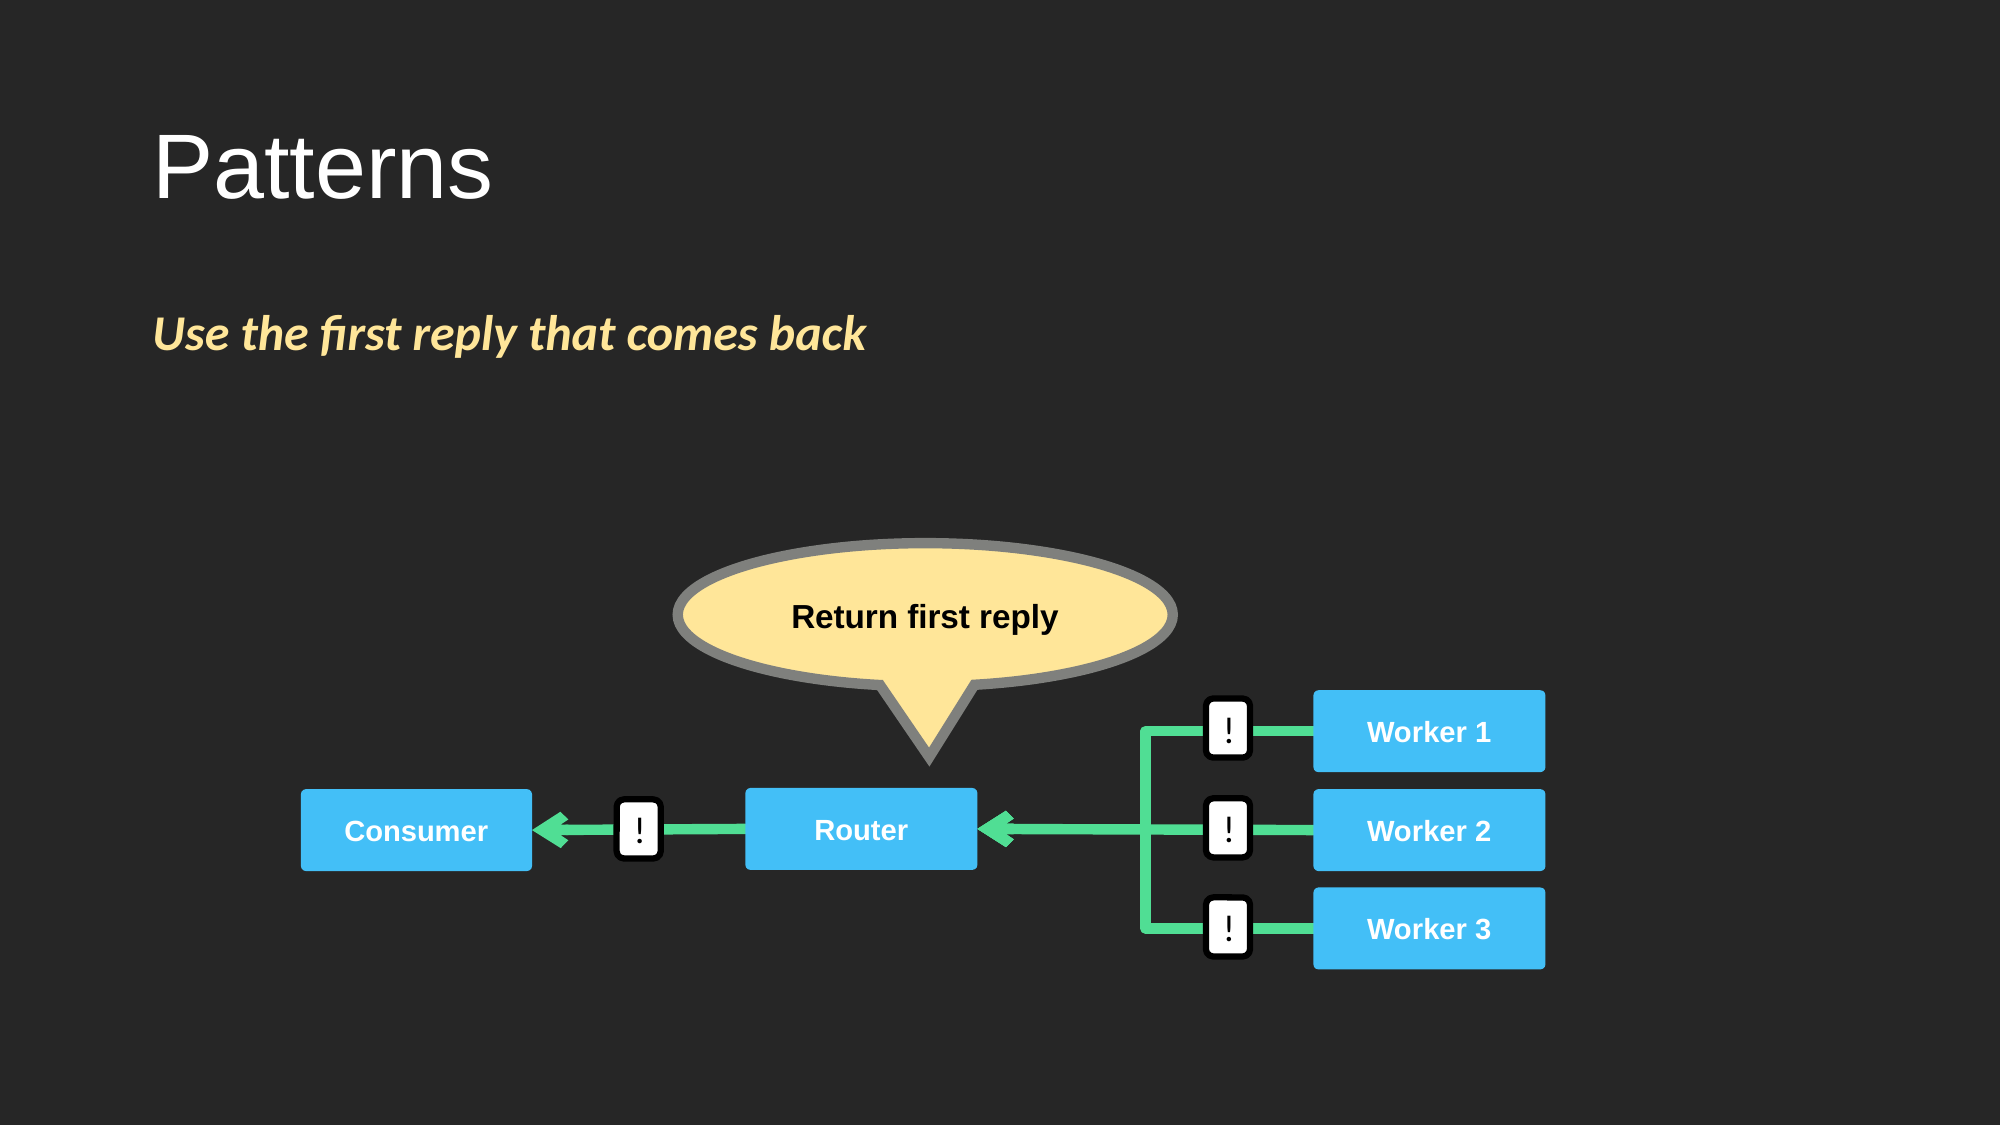

# Patterns
Use the first reply that comes back
Return first reply
Worker 1
!
Router
Consumer
Worker 2
!
!
Worker 3
!